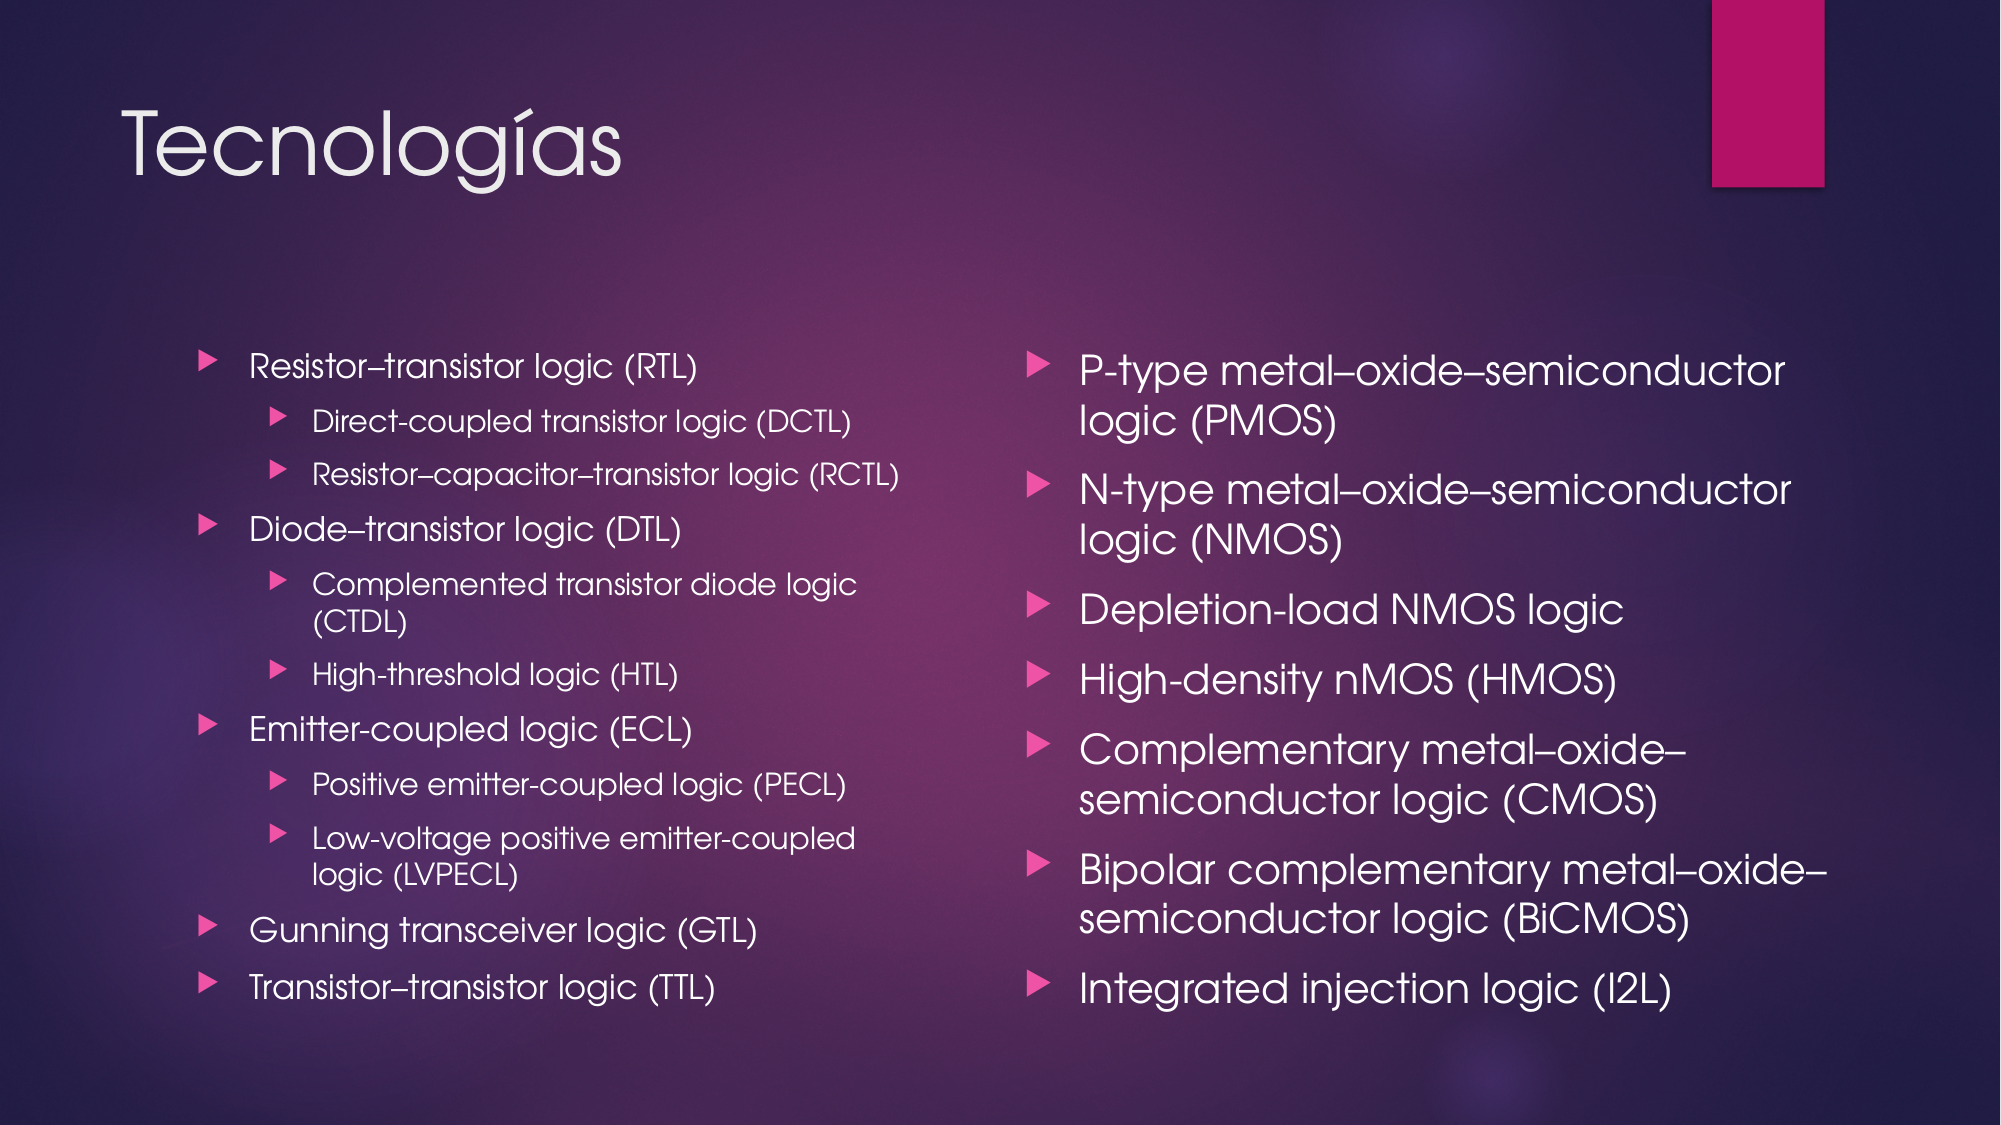

# Tecnologías
Resistor–transistor logic (RTL)
Direct-coupled transistor logic (DCTL)
Resistor–capacitor–transistor logic (RCTL)
Diode–transistor logic (DTL)
Complemented transistor diode logic (CTDL)
High-threshold logic (HTL)
Emitter-coupled logic (ECL)
Positive emitter-coupled logic (PECL)
Low-voltage positive emitter-coupled logic (LVPECL)
Gunning transceiver logic (GTL)
Transistor–transistor logic (TTL)
P-type metal–oxide–semiconductor logic (PMOS)
N-type metal–oxide–semiconductor logic (NMOS)
Depletion-load NMOS logic
High-density nMOS (HMOS)
Complementary metal–oxide–semiconductor logic (CMOS)
Bipolar complementary metal–oxide–semiconductor logic (BiCMOS)
Integrated injection logic (I2L)